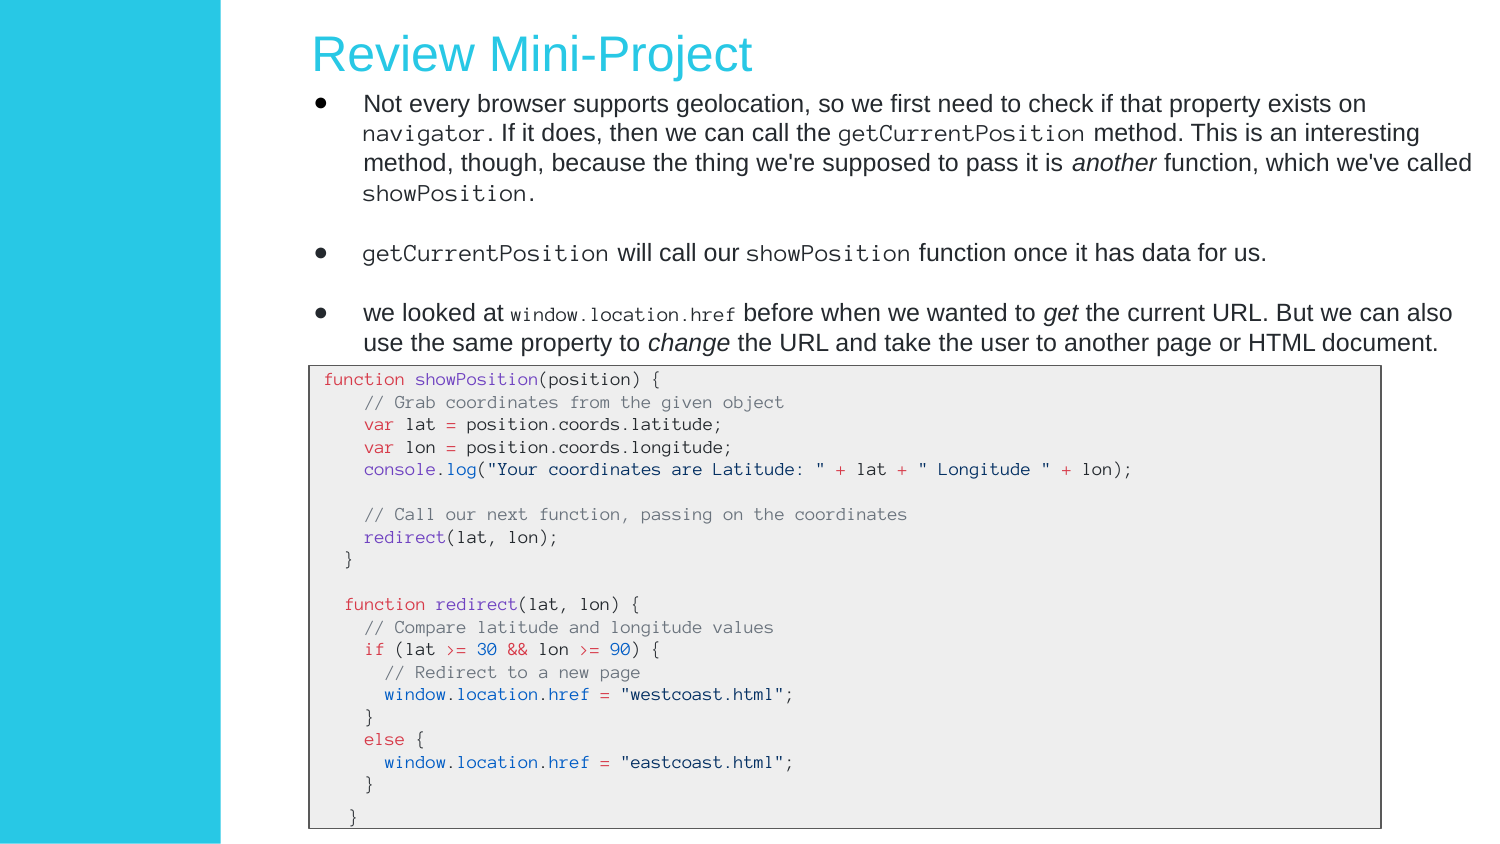

# Review Mini-Project
Not every browser supports geolocation, so we first need to check if that property exists on navigator. If it does, then we can call the getCurrentPosition method. This is an interesting method, though, because the thing we're supposed to pass it is another function, which we've called showPosition.

getCurrentPosition will call our showPosition function once it has data for us.

we looked at window.location.href before when we wanted to get the current URL. But we can also use the same property to change the URL and take the user to another page or HTML document.
function showPosition(position) {
    // Grab coordinates from the given object
    var lat = position.coords.latitude;
    var lon = position.coords.longitude;
    console.log("Your coordinates are Latitude: " + lat + " Longitude " + lon);

    // Call our next function, passing on the coordinates
    redirect(lat, lon);
  }

  function redirect(lat, lon) {
    // Compare latitude and longitude values
    if (lat >= 30 && lon >= 90) {
      // Redirect to a new page
      window.location.href = "westcoast.html";
    }
    else {
      window.location.href = "eastcoast.html";
    }
}